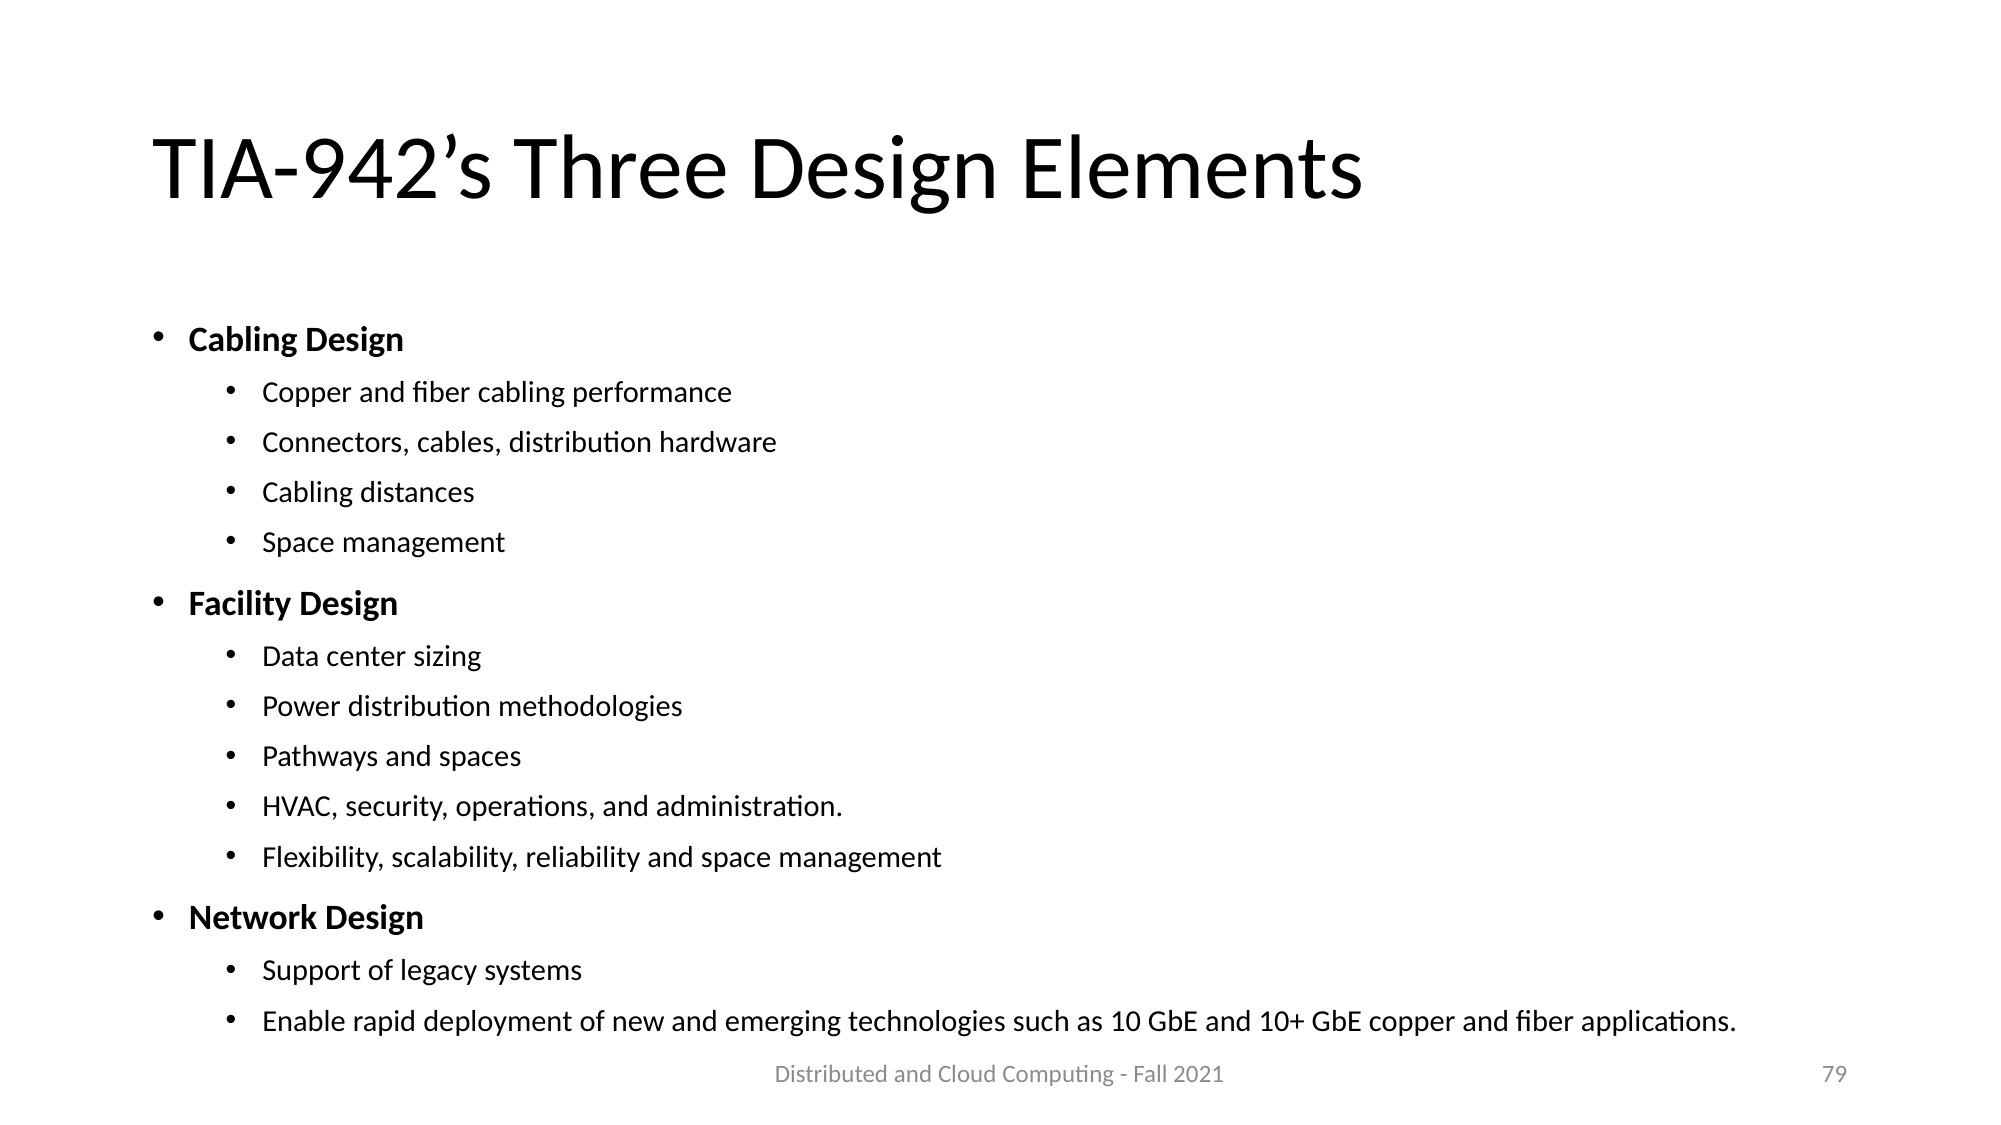

# TIA-942’s Three Design Elements
Cabling Design
Copper and fiber cabling performance
Connectors, cables, distribution hardware
Cabling distances
Space management
Facility Design
Data center sizing
Power distribution methodologies
Pathways and spaces
HVAC, security, operations, and administration.
Flexibility, scalability, reliability and space management
Network Design
Support of legacy systems
Enable rapid deployment of new and emerging technologies such as 10 GbE and 10+ GbE copper and fiber applications.
Distributed and Cloud Computing - Fall 2021
79